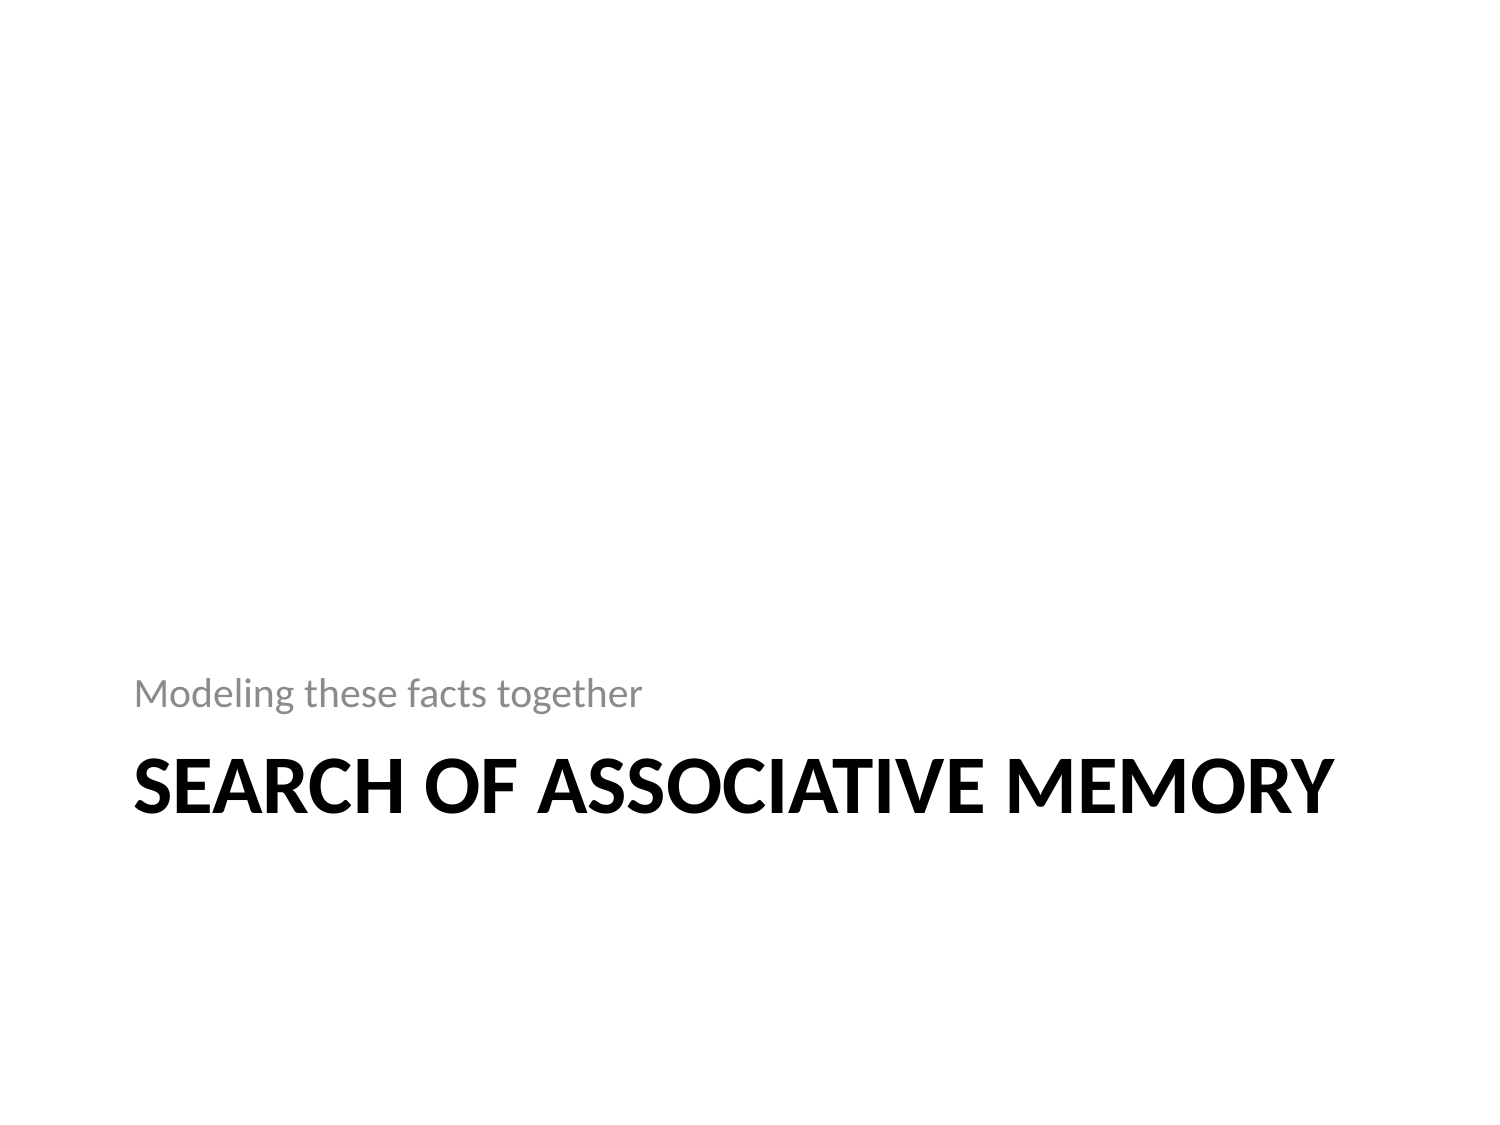

Modeling these facts together
# Search of Associative memory